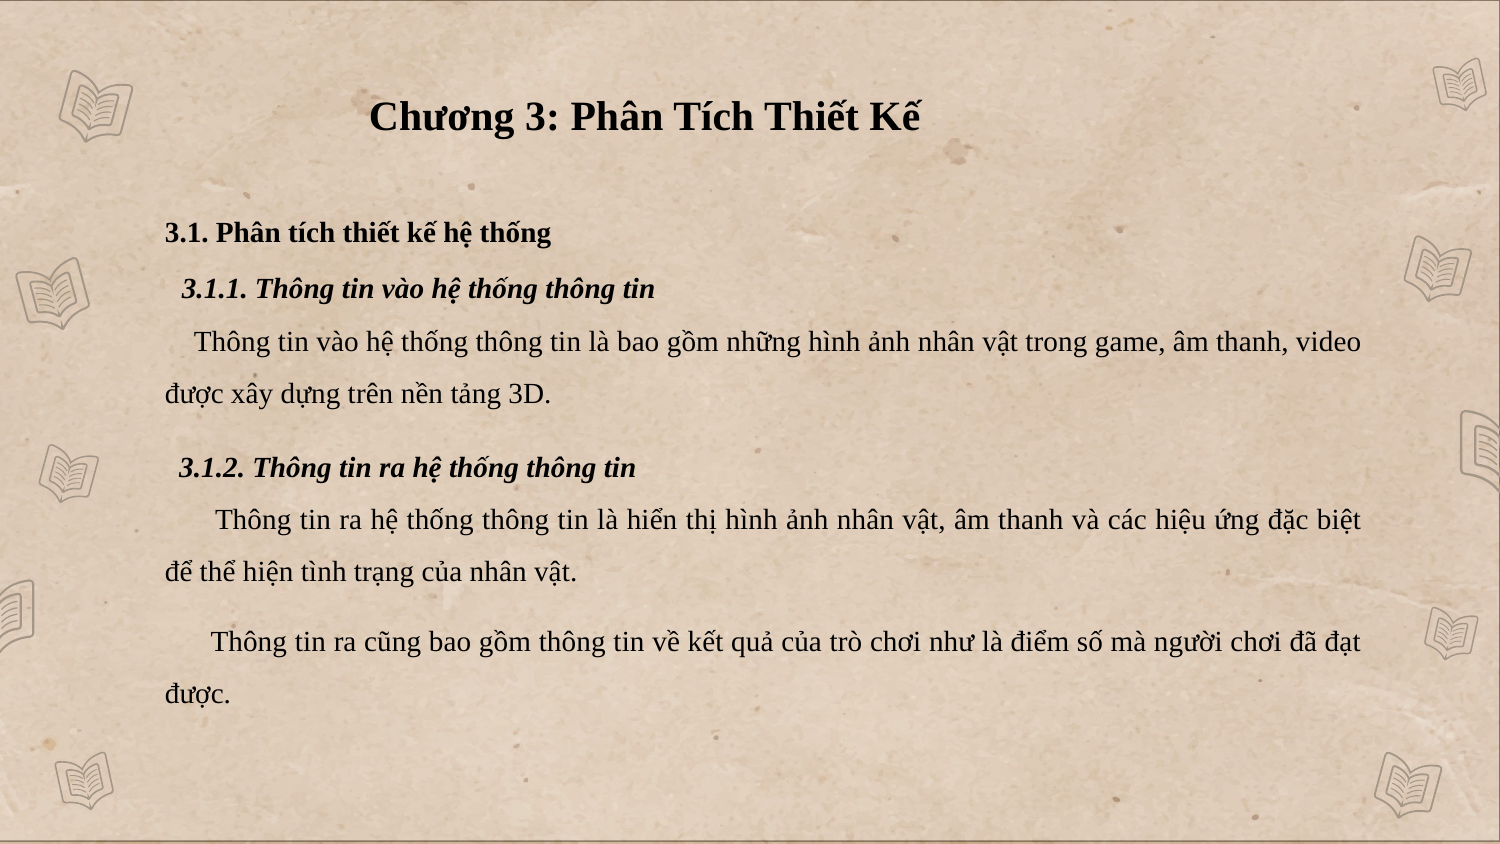

Chương 3: Phân Tích Thiết Kế
3.1. Phân tích thiết kế hệ thống
   3.1.1. Thông tin vào hệ thống thông tin
    Thông tin vào hệ thống thông tin là bao gồm những hình ảnh nhân vật trong game, âm thanh, video được xây dựng trên nền tảng 3D.
  3.1.2. Thông tin ra hệ thống thông tin
      Thông tin ra hệ thống thông tin là hiển thị hình ảnh nhân vật, âm thanh và các hiệu ứng đặc biệt để thể hiện tình trạng của nhân vật.
      Thông tin ra cũng bao gồm thông tin về kết quả của trò chơi như là điểm số mà người chơi đã đạt được.